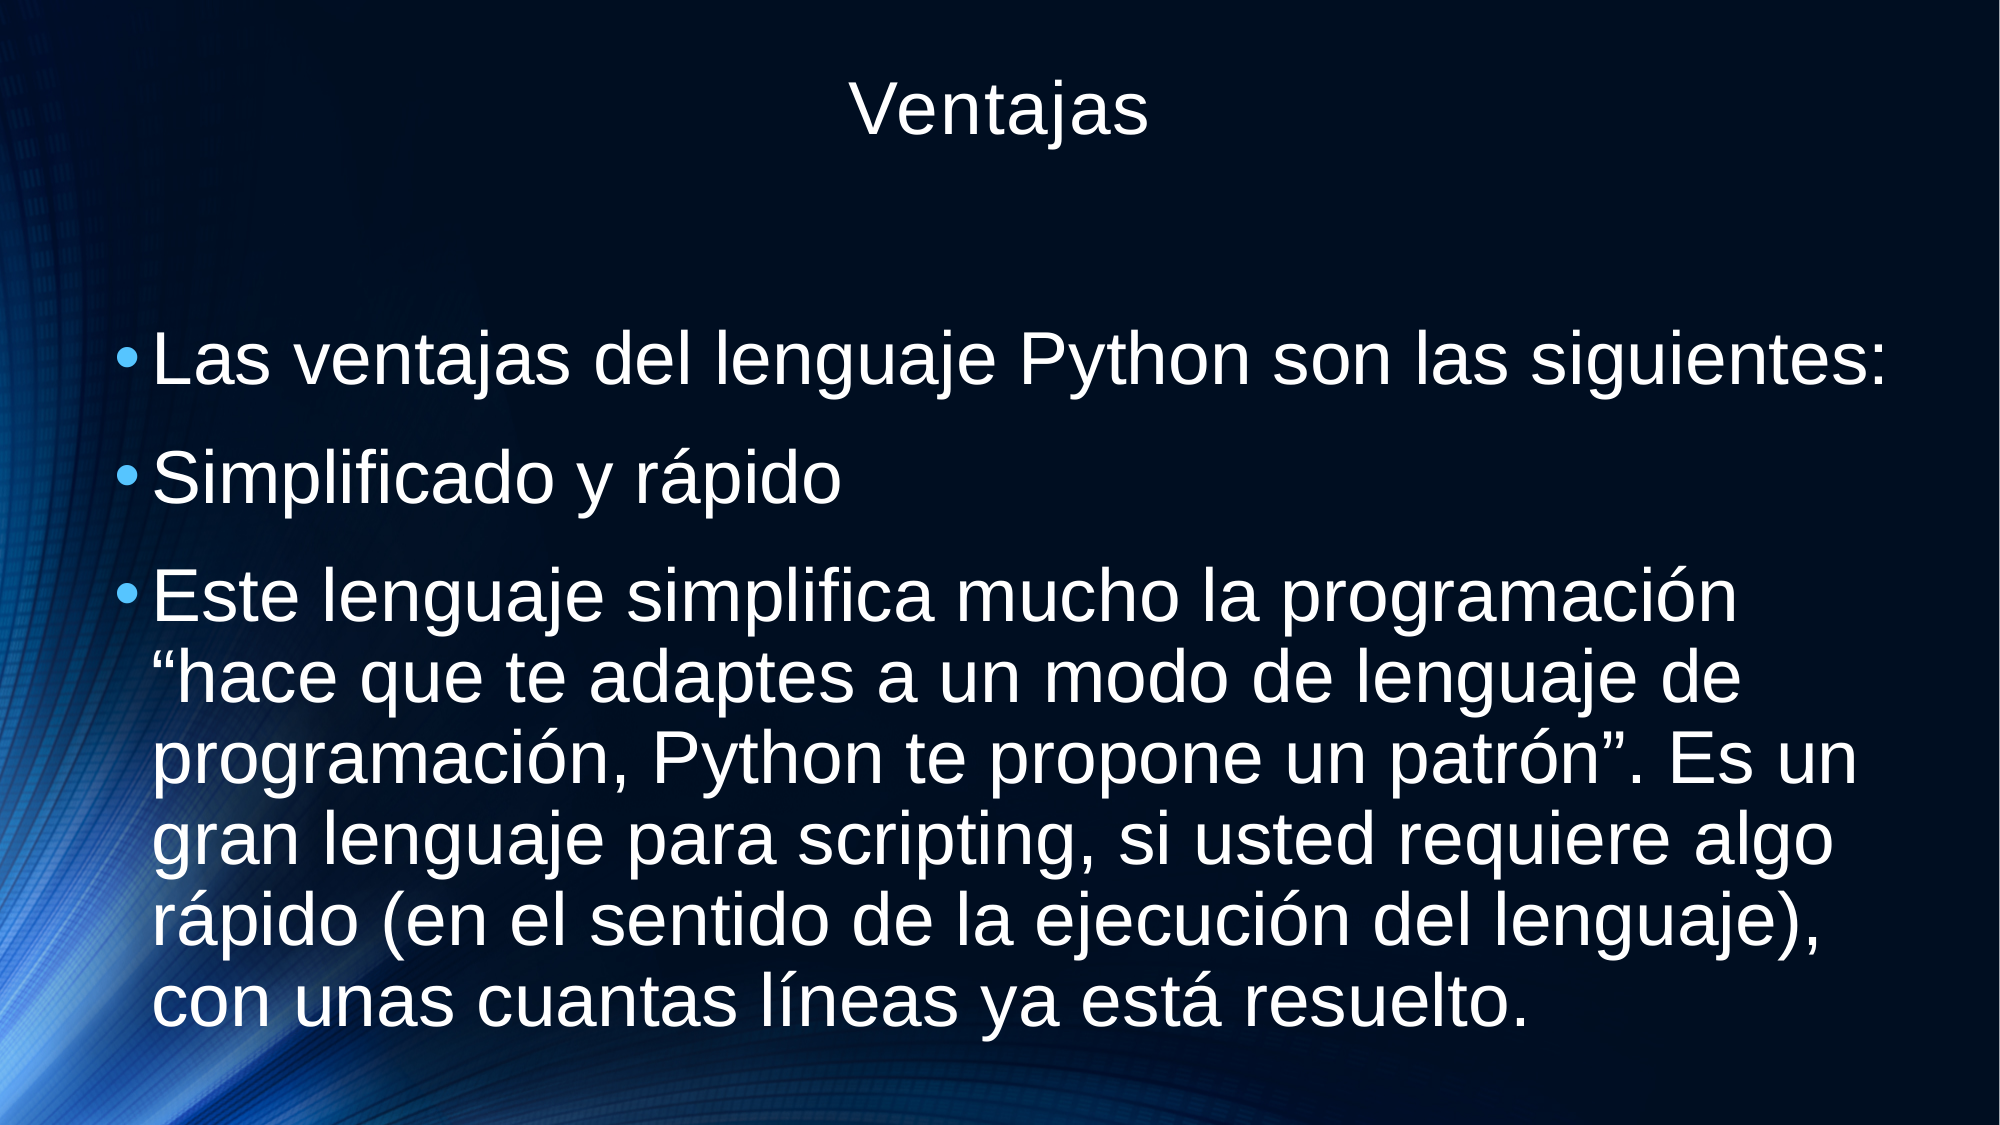

# Ventajas
Las ventajas del lenguaje Python son las siguientes:
Simplificado y rápido
Este lenguaje simplifica mucho la programación “hace que te adaptes a un modo de lenguaje de programación, Python te propone un patrón”. Es un gran lenguaje para scripting, si usted requiere algo rápido (en el sentido de la ejecución del lenguaje), con unas cuantas líneas ya está resuelto.